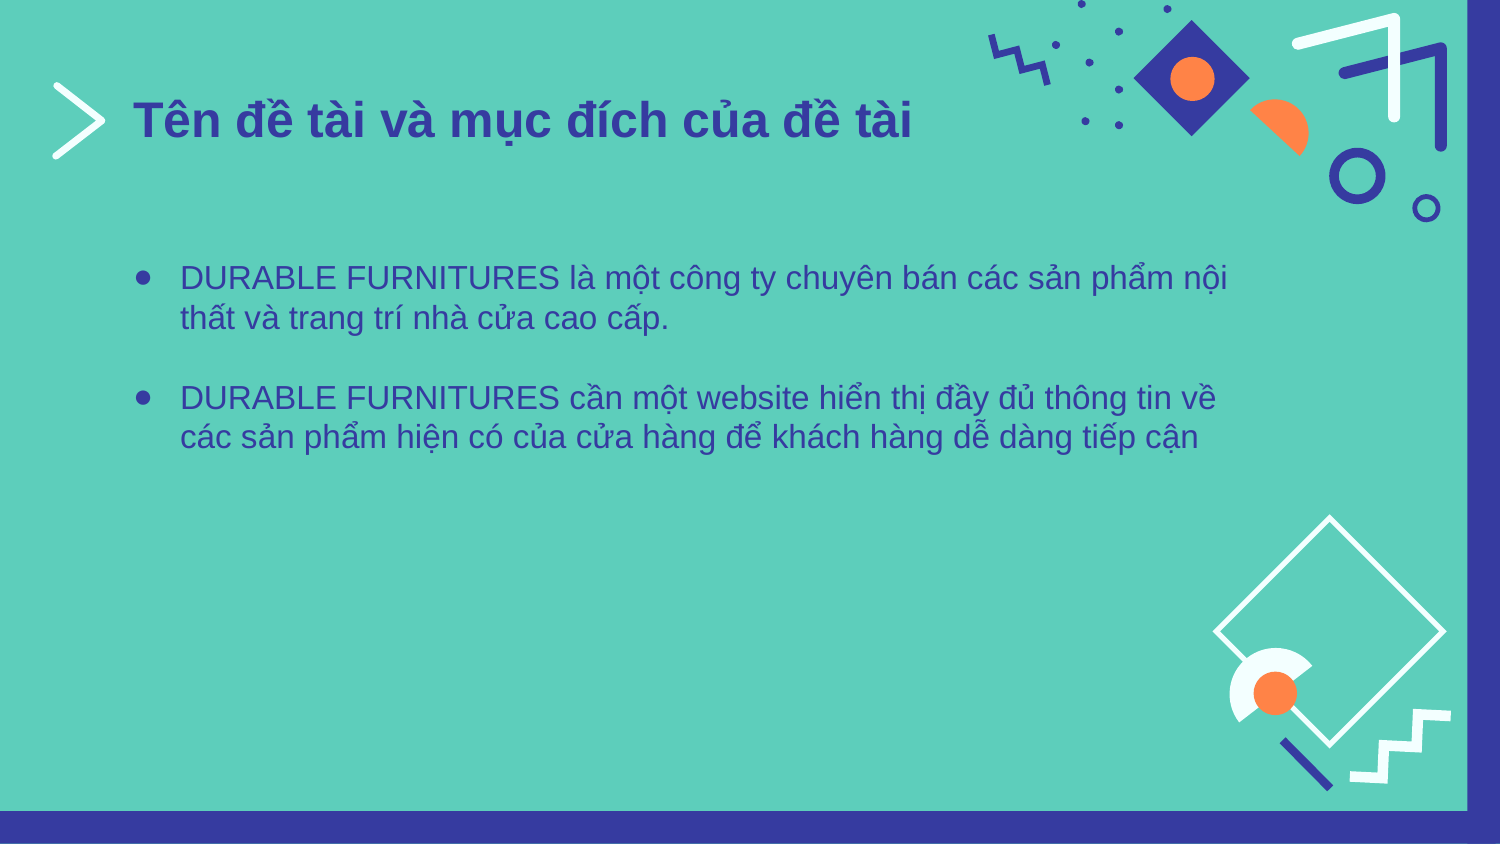

# Tên đề tài và mục đích của đề tài

DURABLE FURNITURES là một công ty chuyên bán các sản phẩm nội thất và trang trí nhà cửa cao cấp.

DURABLE FURNITURES cần một website hiển thị đầy đủ thông tin về các sản phẩm hiện có của cửa hàng để khách hàng dễ dàng tiếp cận